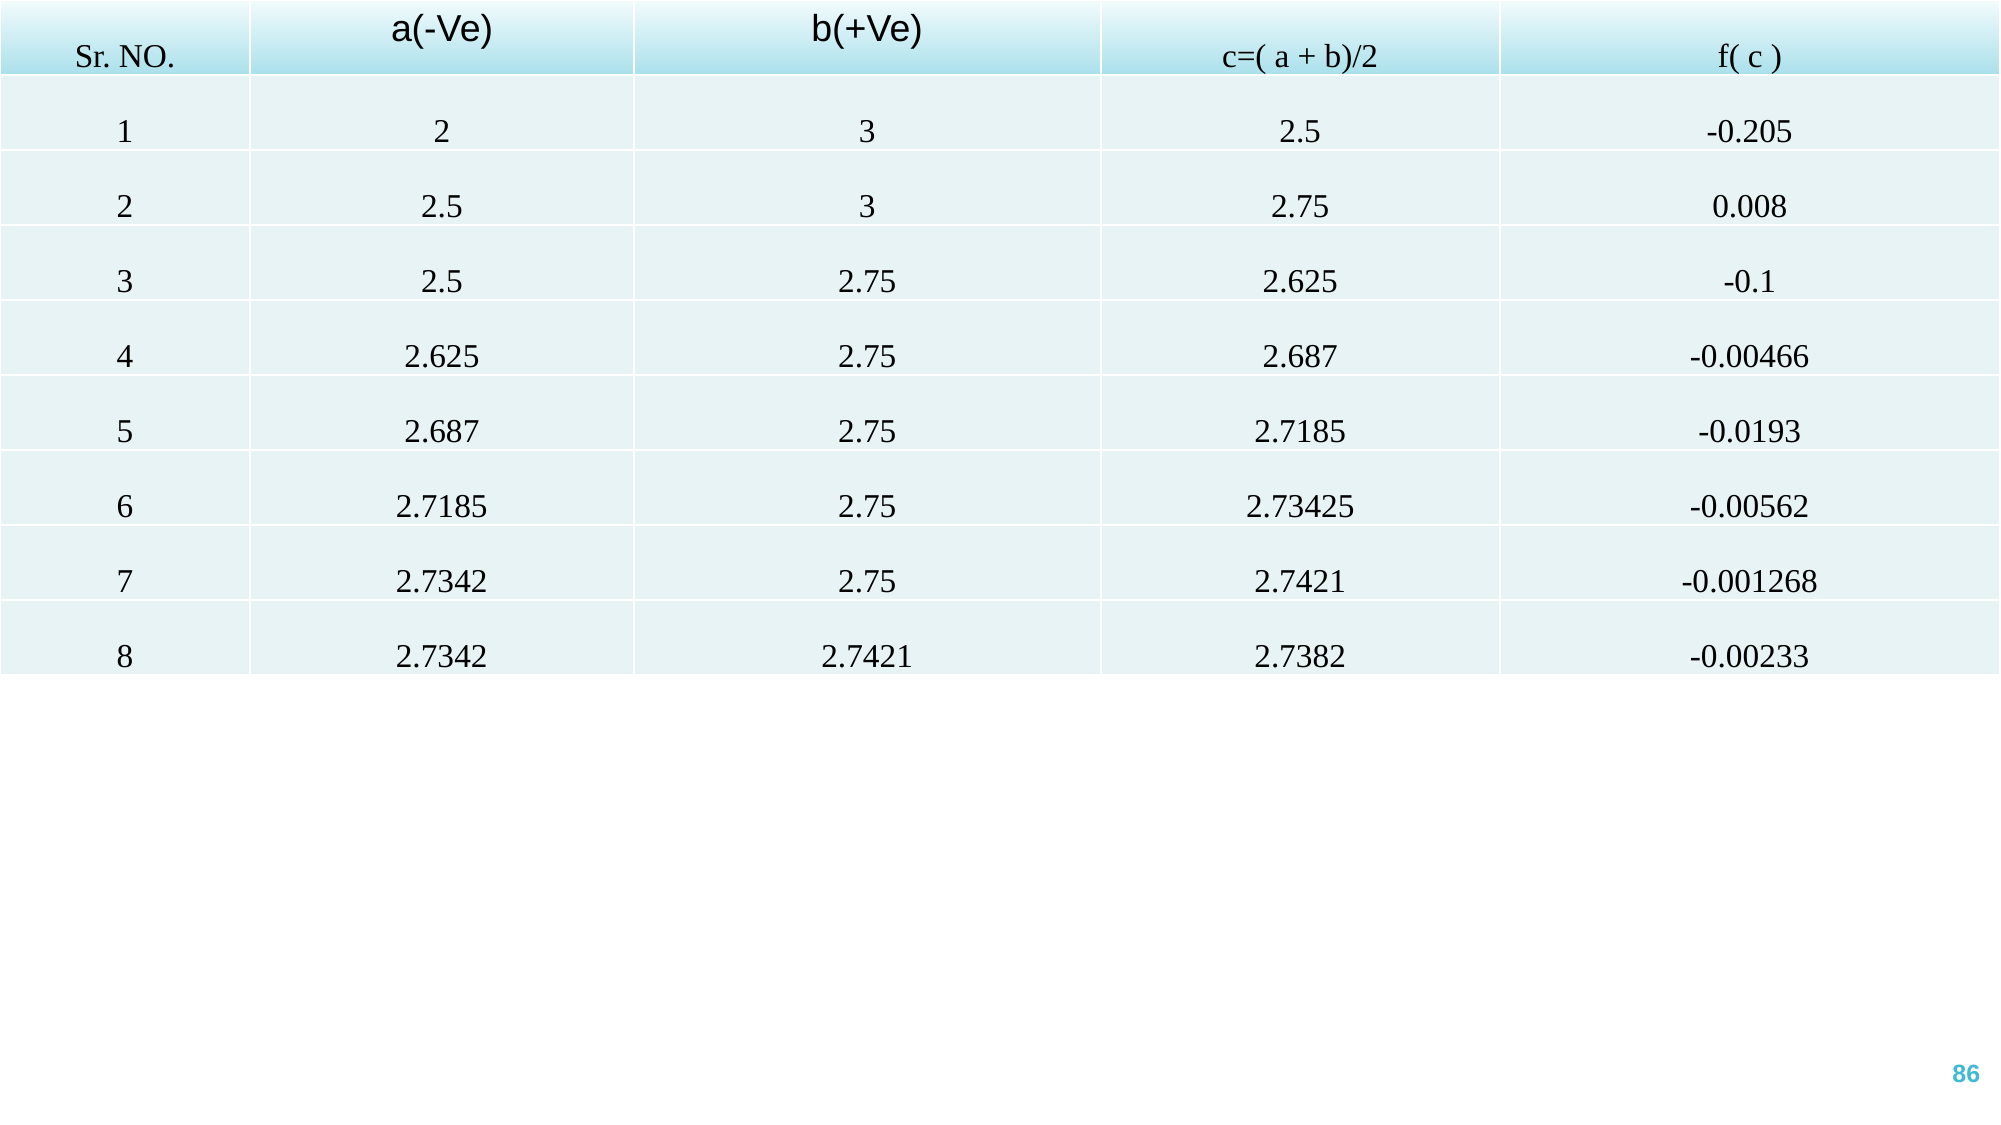

| Sr. NO. | a(-Ve) | b(+Ve) | c=( a + b)/2 | f( c ) |
| --- | --- | --- | --- | --- |
| 1 | 2 | 3 | 2.5 | -0.205 |
| 2 | 2.5 | 3 | 2.75 | 0.008 |
| 3 | 2.5 | 2.75 | 2.625 | -0.1 |
| 4 | 2.625 | 2.75 | 2.687 | -0.00466 |
| 5 | 2.687 | 2.75 | 2.7185 | -0.0193 |
| 6 | 2.7185 | 2.75 | 2.73425 | -0.00562 |
| 7 | 2.7342 | 2.75 | 2.7421 | -0.001268 |
| 8 | 2.7342 | 2.7421 | 2.7382 | -0.00233 |
86